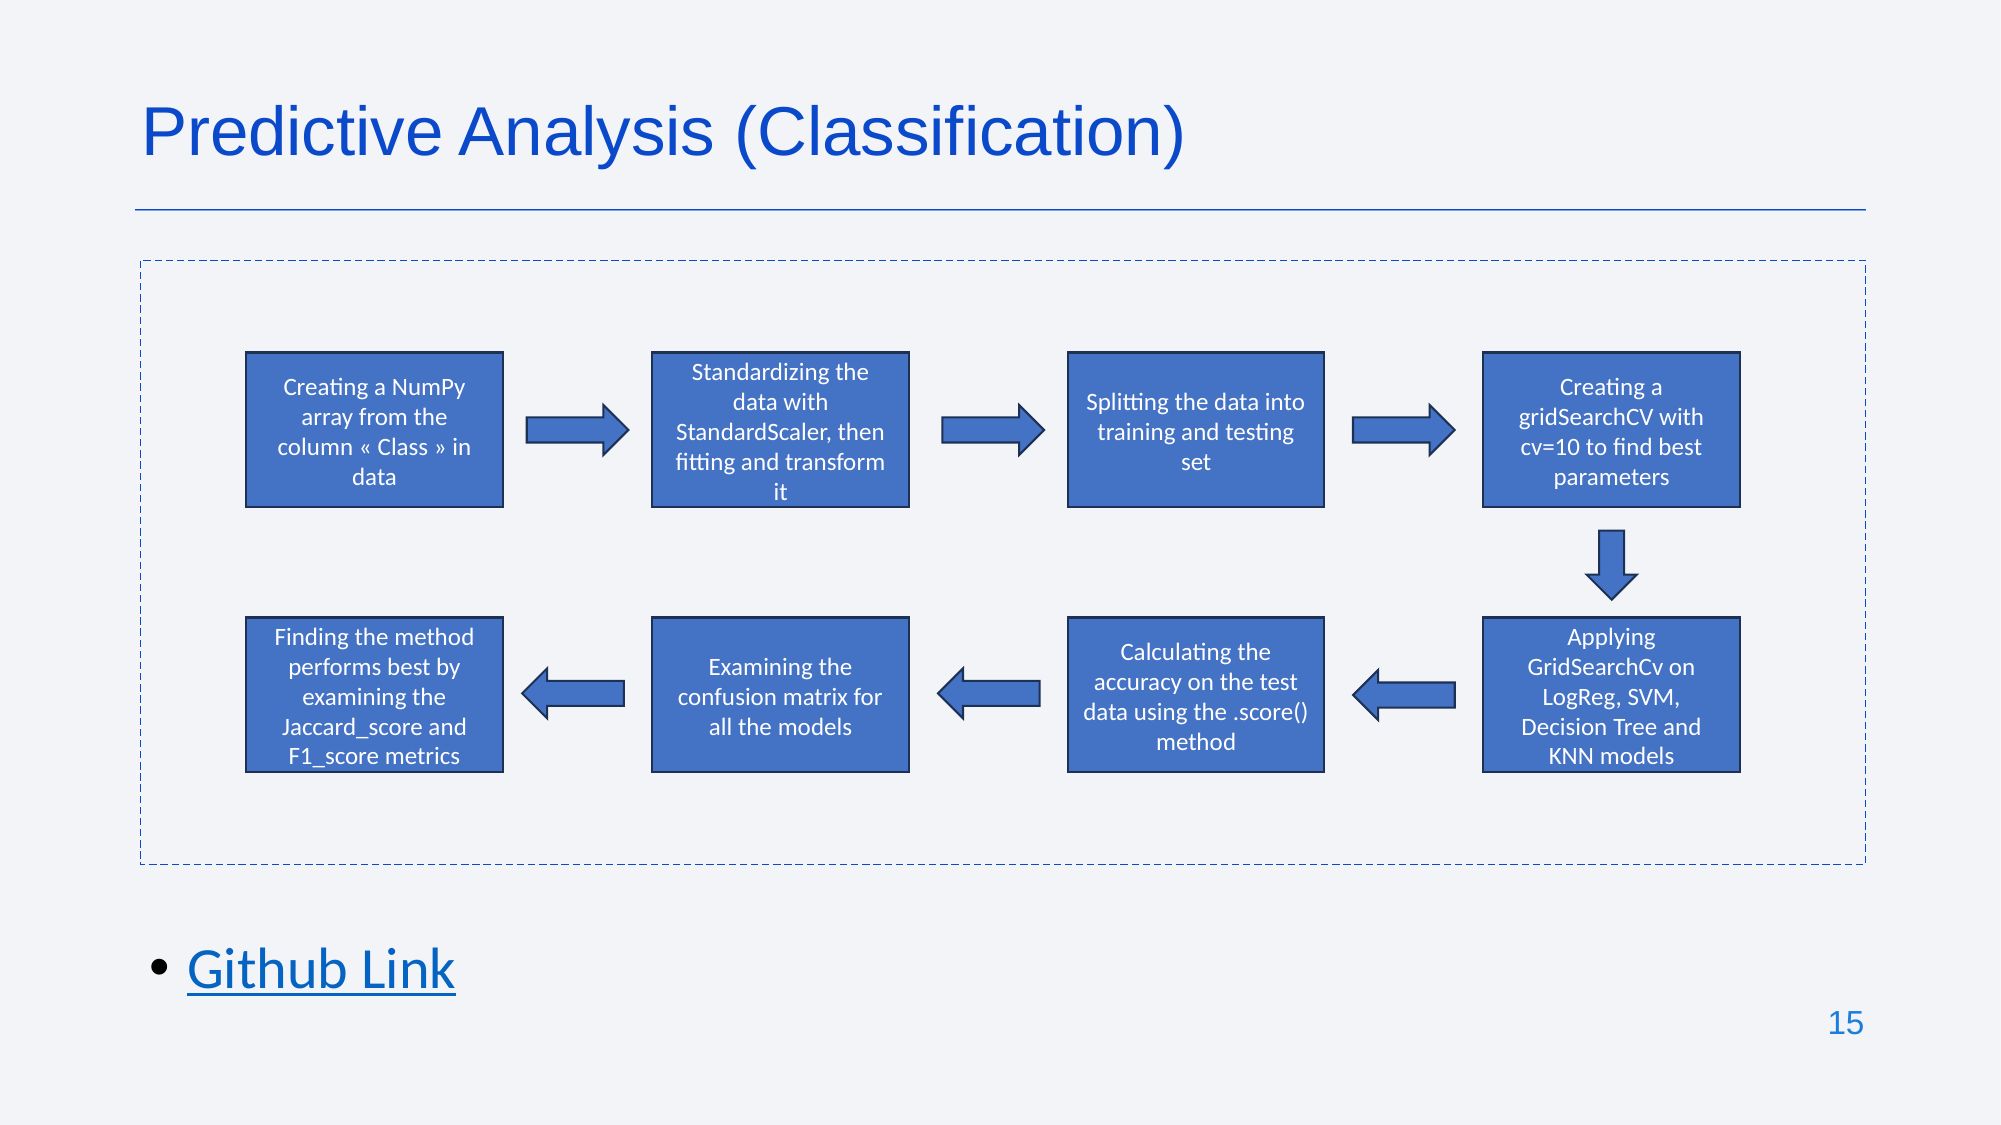

Predictive Analysis (Classification)

Creating a NumPy array from the column « Class » in data
Standardizing the data with StandardScaler, then fitting and transform it
Splitting the data into training and testing set
Creating a gridSearchCV with cv=10 to find best parameters

Finding the method performs best by examining the Jaccard_score and F1_score metrics
Examining the confusion matrix for all the models
Calculating the accuracy on the test data using the .score() method
Applying GridSearchCv on LogReg, SVM, Decision Tree and KNN models

Github Link

15